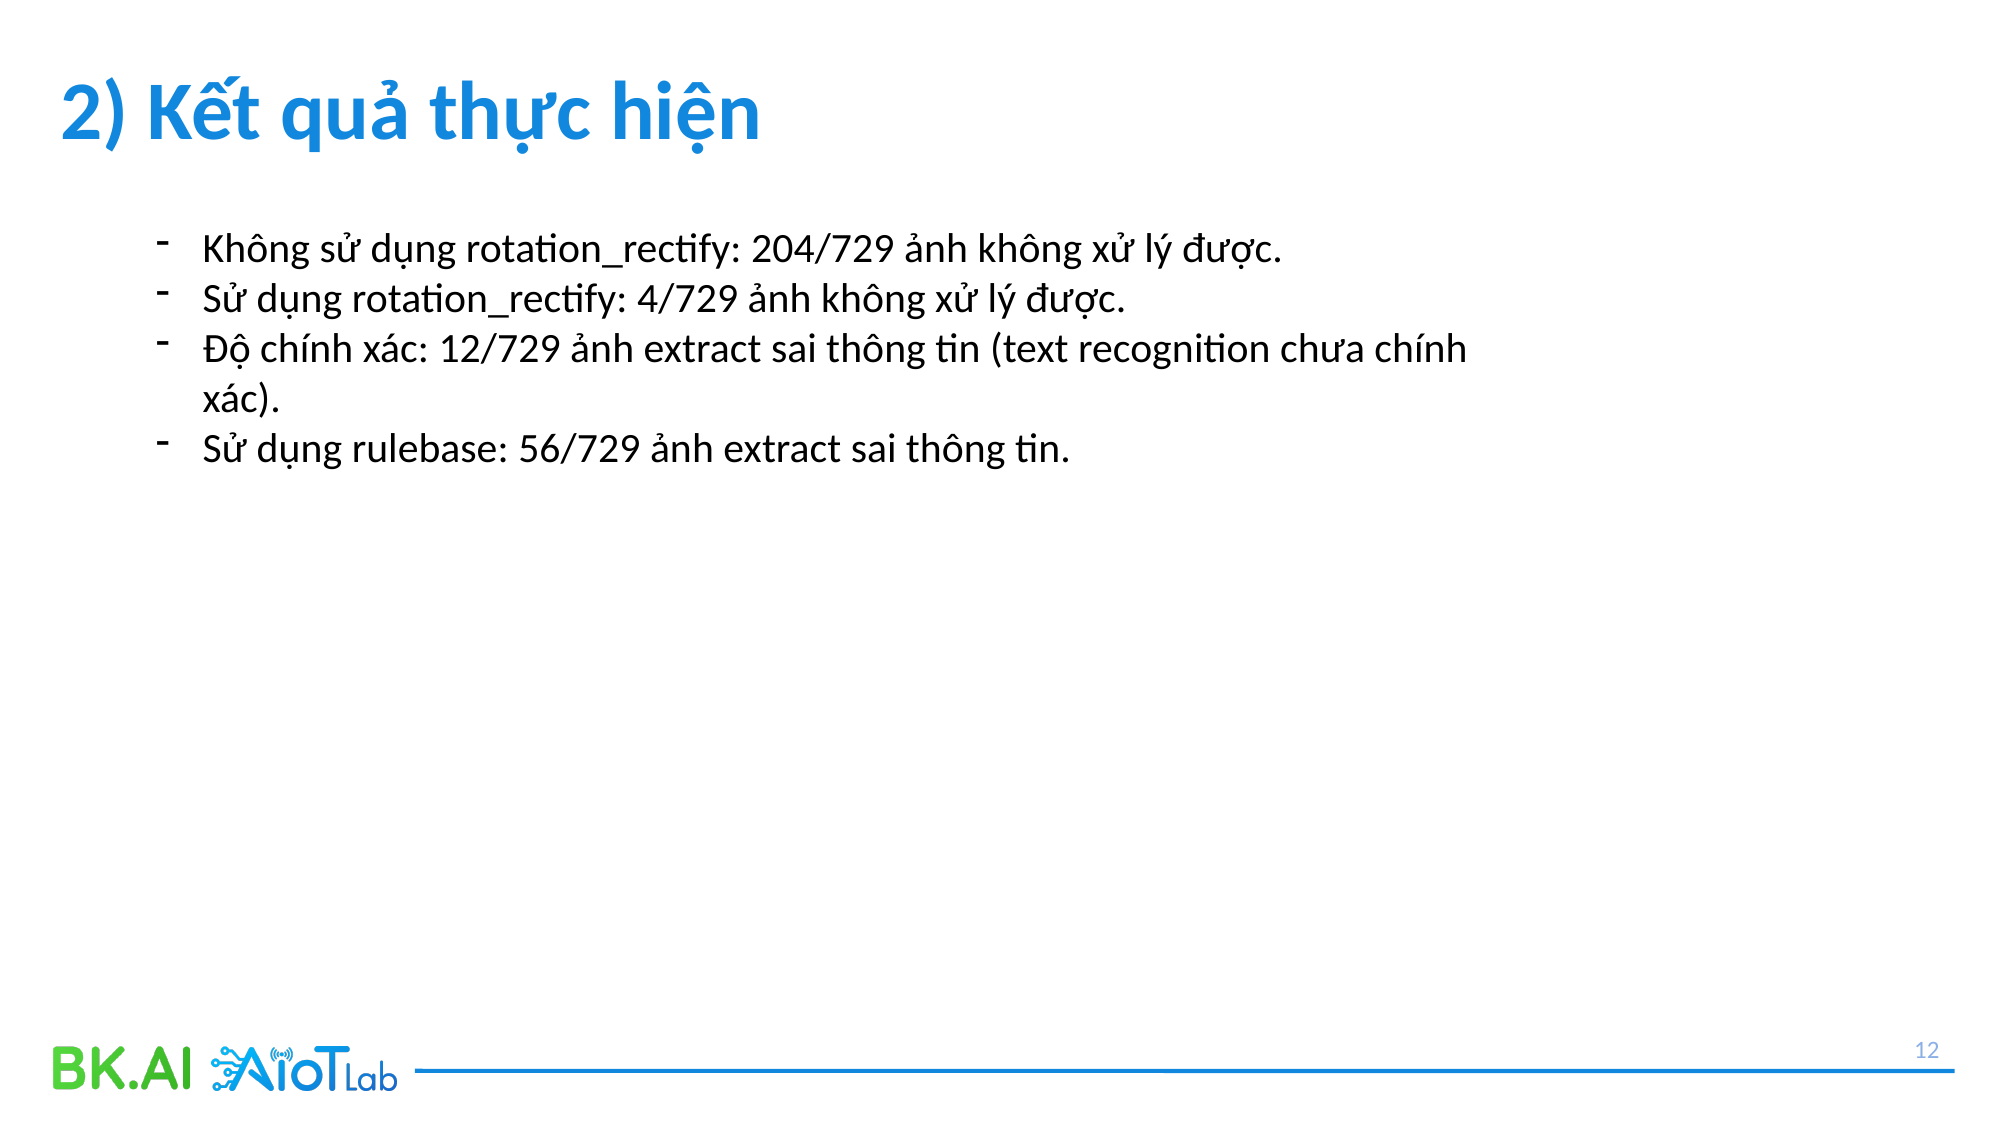

2) Kết quả thực hiện
Không sử dụng rotation_rectify: 204/729 ảnh không xử lý được.
Sử dụng rotation_rectify: 4/729 ảnh không xử lý được.
Độ chính xác: 12/729 ảnh extract sai thông tin (text recognition chưa chính xác).
Sử dụng rulebase: 56/729 ảnh extract sai thông tin.
12